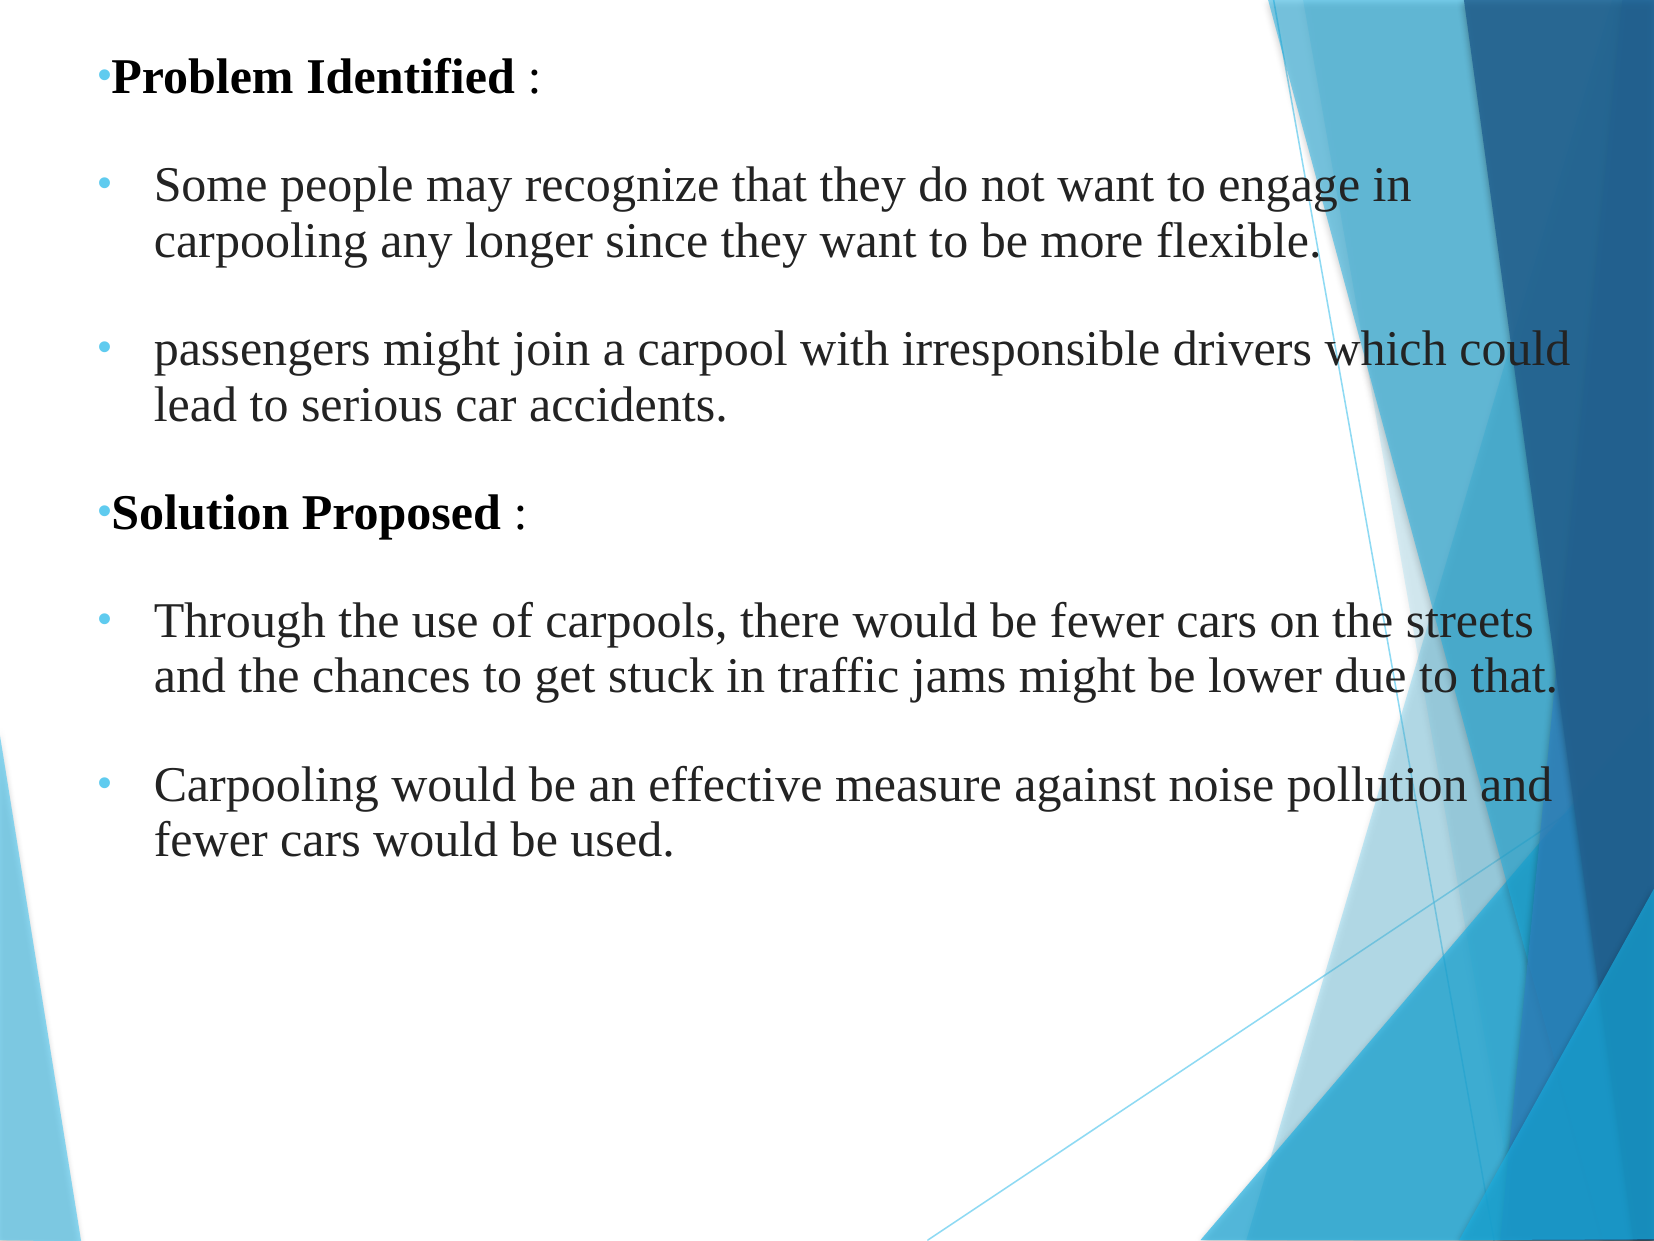

Problem Identified :
Some people may recognize that they do not want to engage in carpooling any longer since they want to be more flexible.
passengers might join a carpool with irresponsible drivers which could lead to serious car accidents.
Solution Proposed :
Through the use of carpools, there would be fewer cars on the streets and the chances to get stuck in traffic jams might be lower due to that.
Carpooling would be an effective measure against noise pollution and fewer cars would be used.